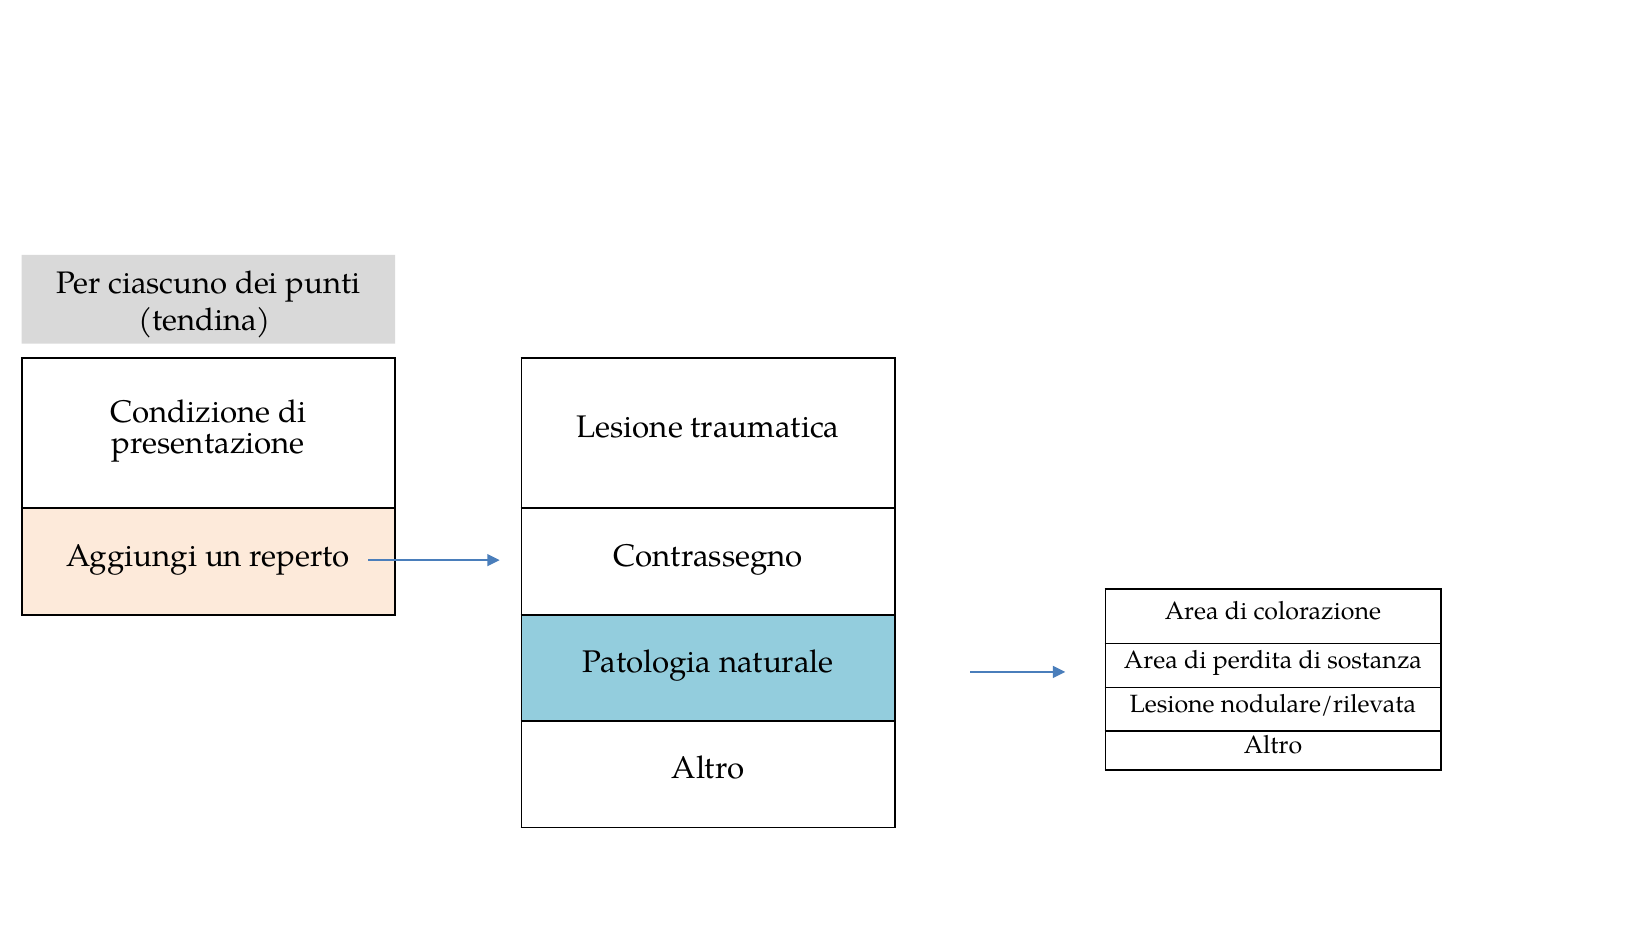

Per ciascuno dei punti
(tendina)
| Condizione di presentazione |
| --- |
| Aggiungi un reperto |
| Lesione traumatica |
| --- |
| Contrassegno |
| Patologia naturale |
| Altro |
| Area di colorazione |
| --- |
| Area di perdita di sostanza |
| Lesione nodulare/rilevata |
| Altro |